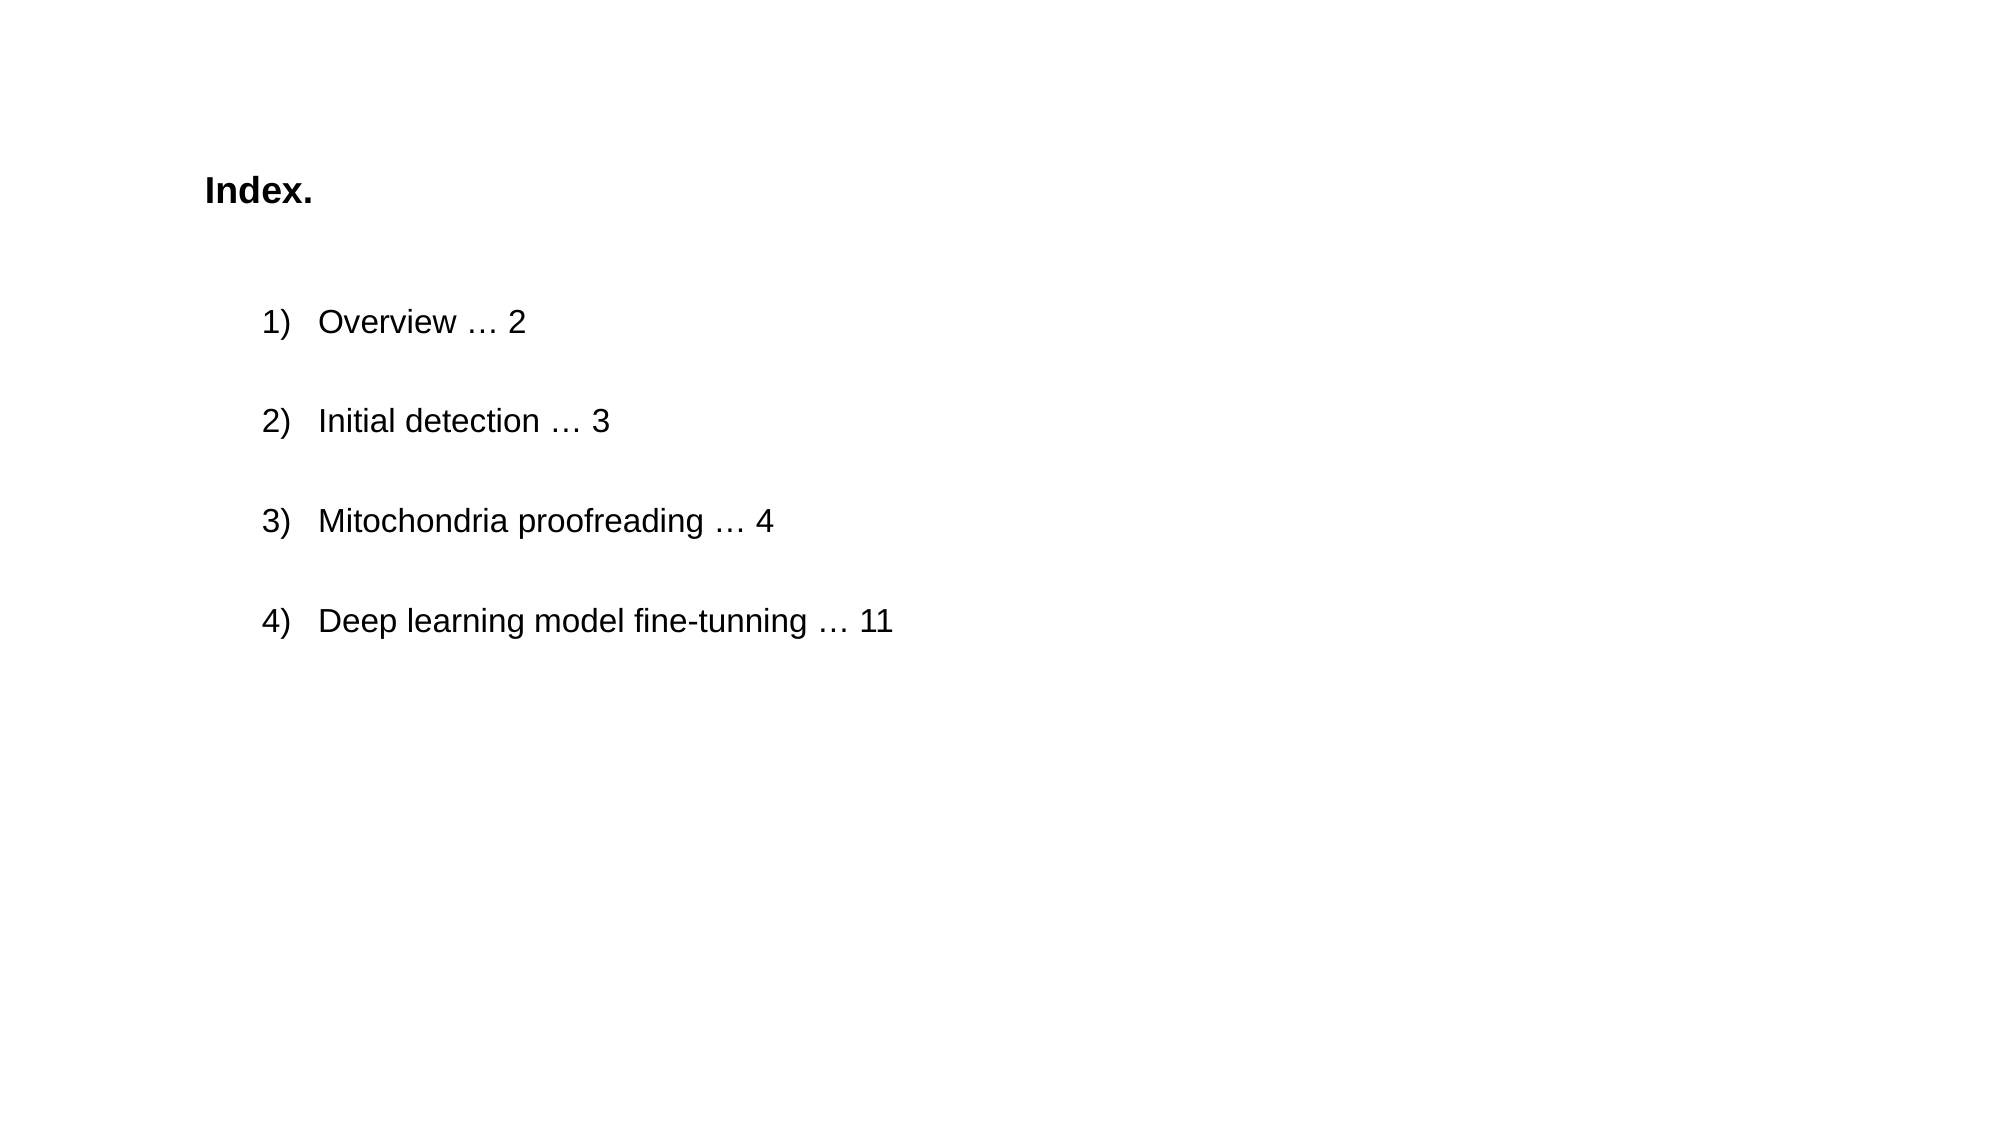

Index.
Overview … 2
Initial detection … 3
Mitochondria proofreading … 4
Deep learning model fine-tunning … 11